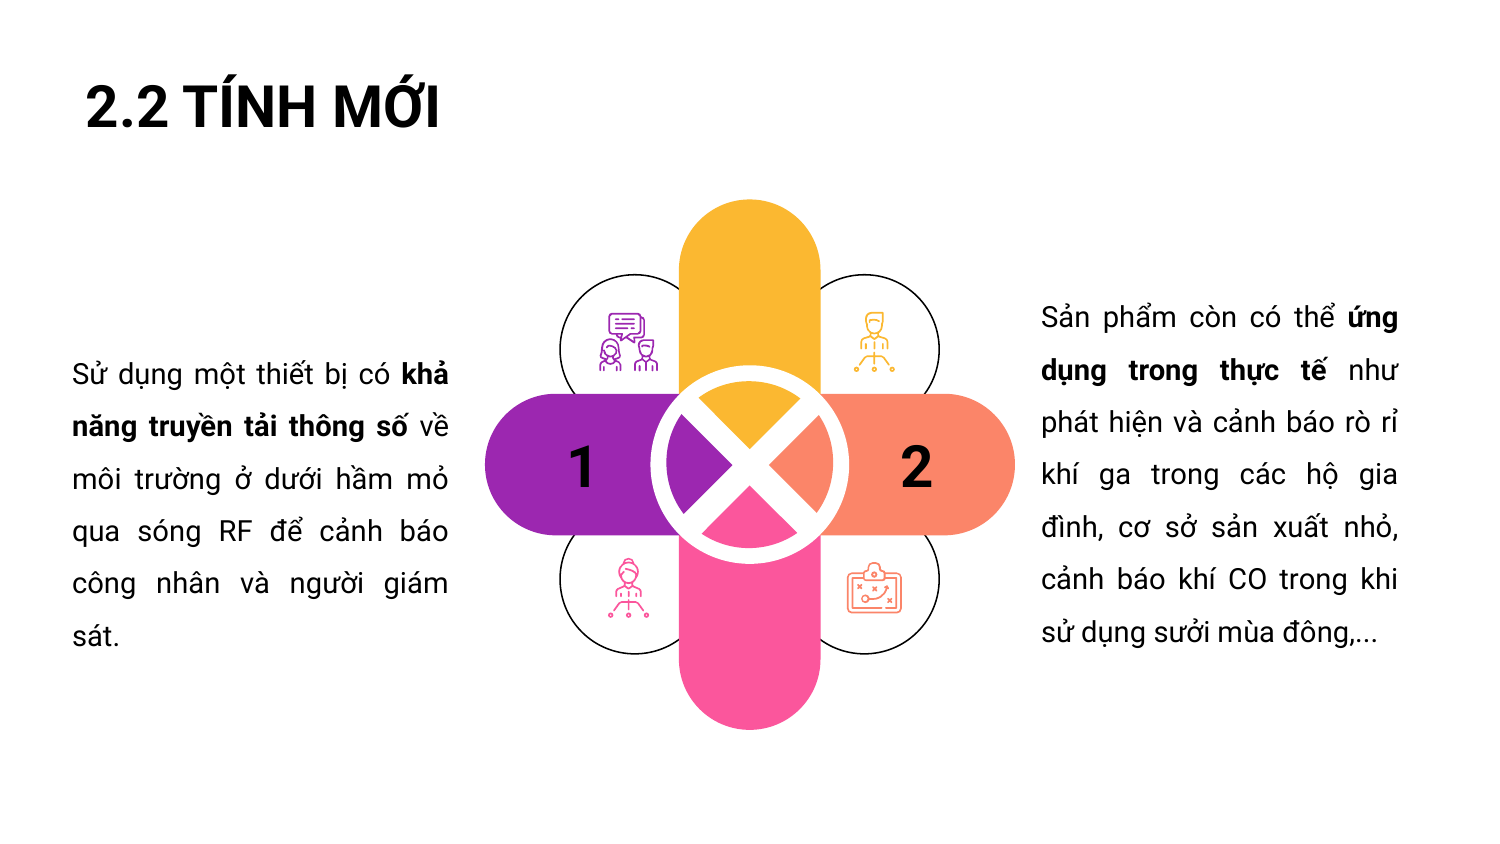

2.2 TÍNH MỚI

Sản phẩm còn có thể ứng dụng trong thực tế như phát hiện và cảnh báo rò rỉ khí ga trong các hộ gia đình, cơ sở sản xuất nhỏ, cảnh báo khí CO trong khi sử dụng sưởi mùa đông,...

Sử dụng một thiết bị có khả năng truyền tải thông số về môi trường ở dưới hầm mỏ qua sóng RF để cảnh báo công nhân và người giám sát.

1
2